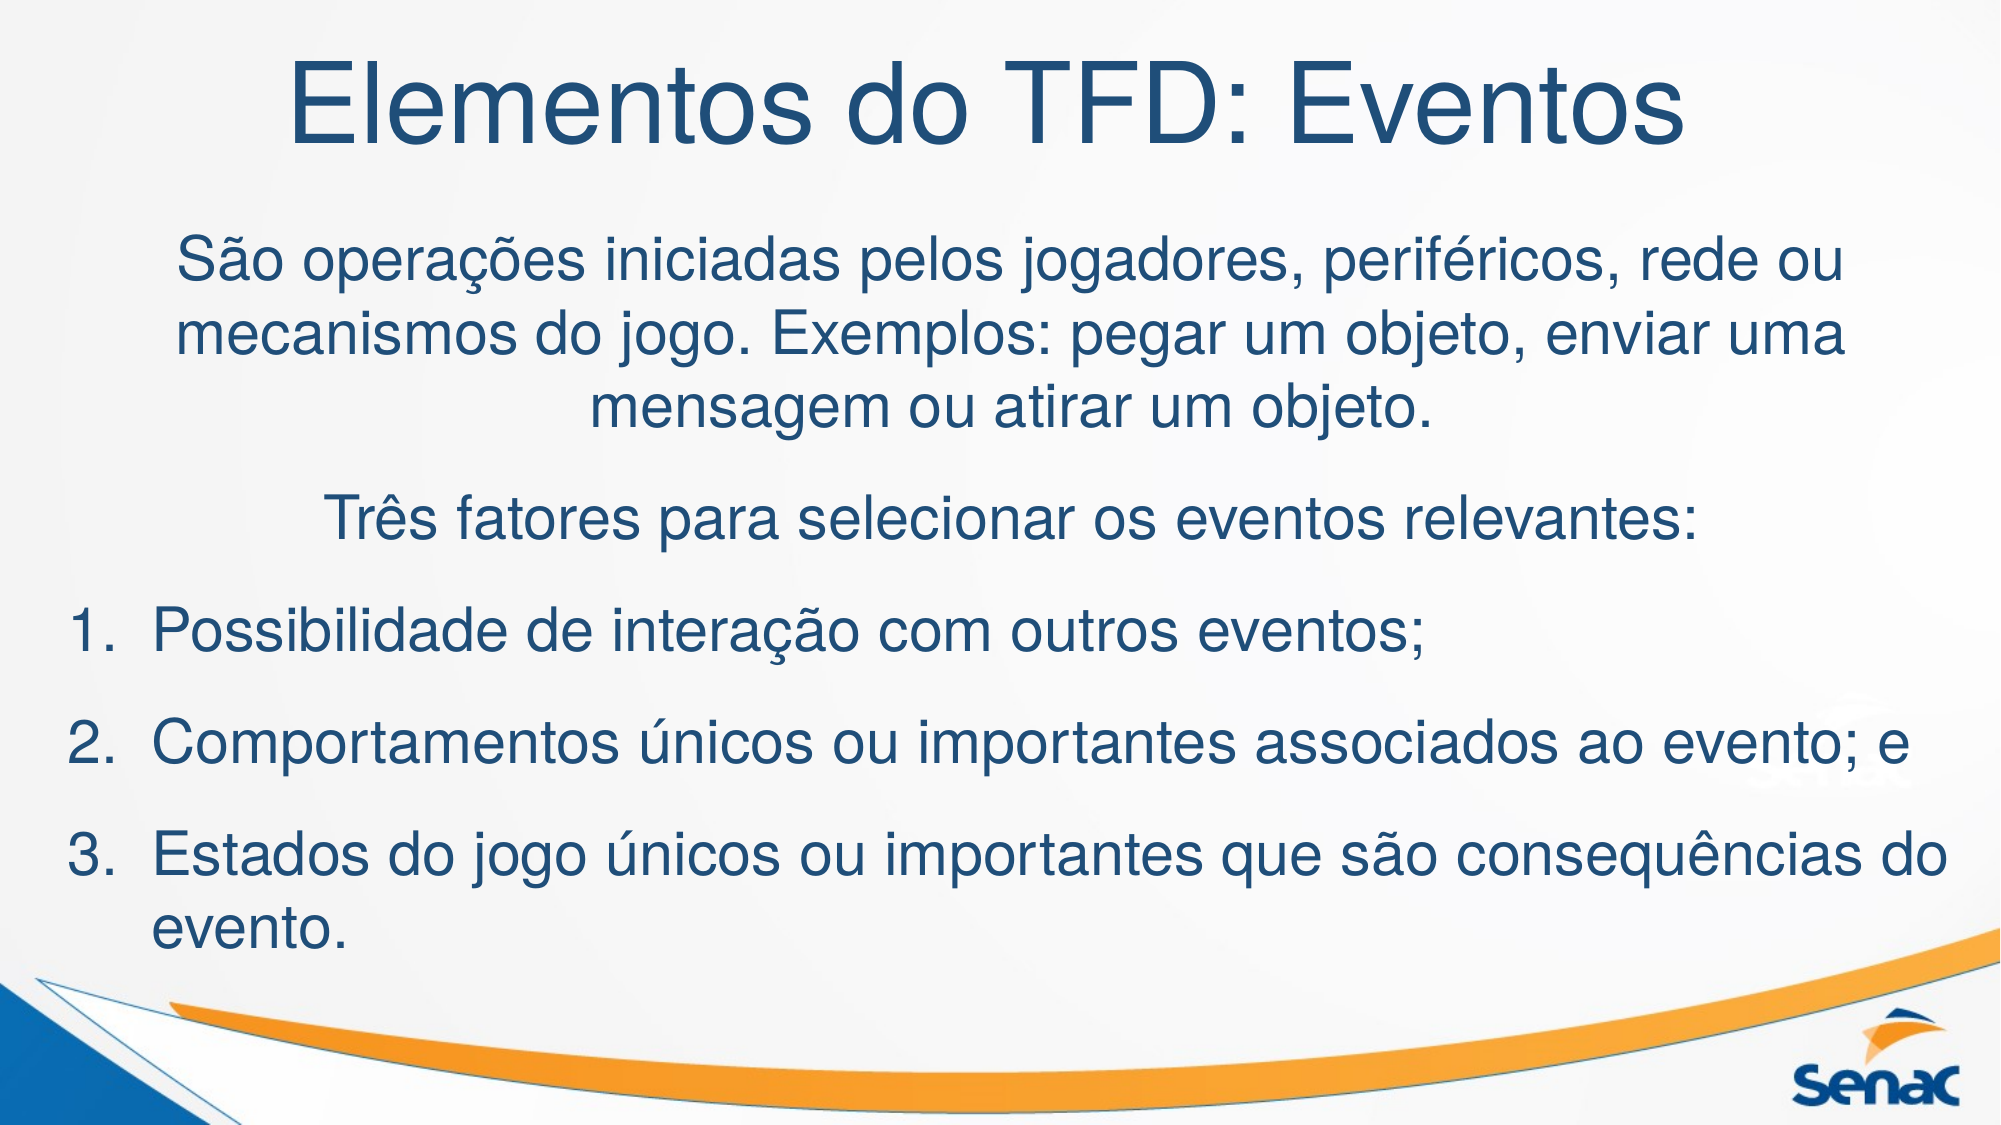

# Elementos do TFD: Eventos
São operações iniciadas pelos jogadores, periféricos, rede ou mecanismos do jogo. Exemplos: pegar um objeto, enviar uma mensagem ou atirar um objeto.
Três fatores para selecionar os eventos relevantes:
Possibilidade de interação com outros eventos;
Comportamentos únicos ou importantes associados ao evento; e
Estados do jogo únicos ou importantes que são consequências do evento.